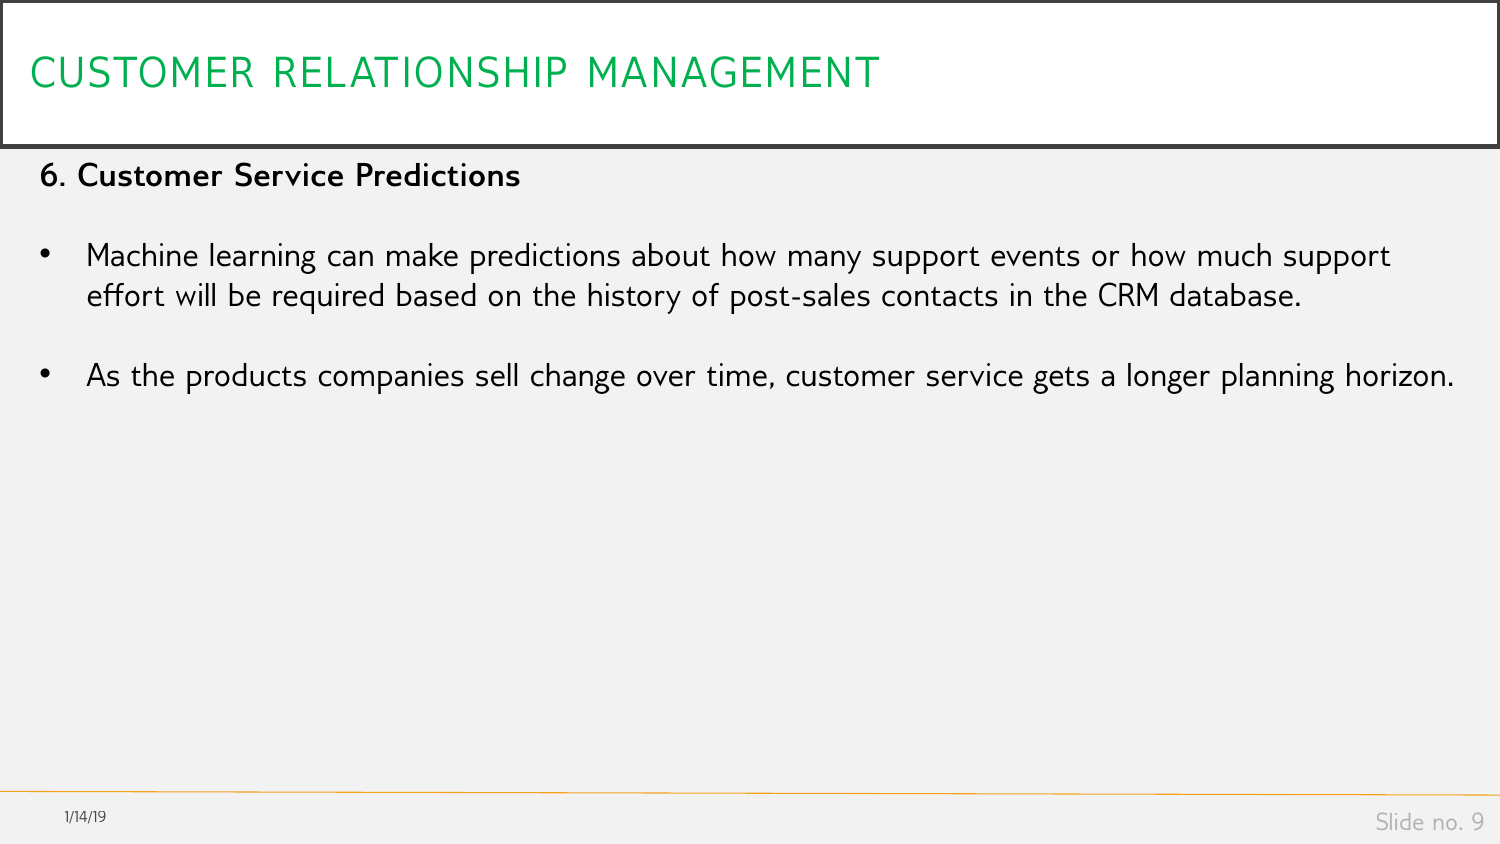

# Customer Relationship Management
6. Customer Service Predictions

Machine learning can make predictions about how many support events or how much support effort will be required based on the history of post-sales contacts in the CRM database.

As the products companies sell change over time, customer service gets a longer planning horizon.
1/14/19
Slide no. 9